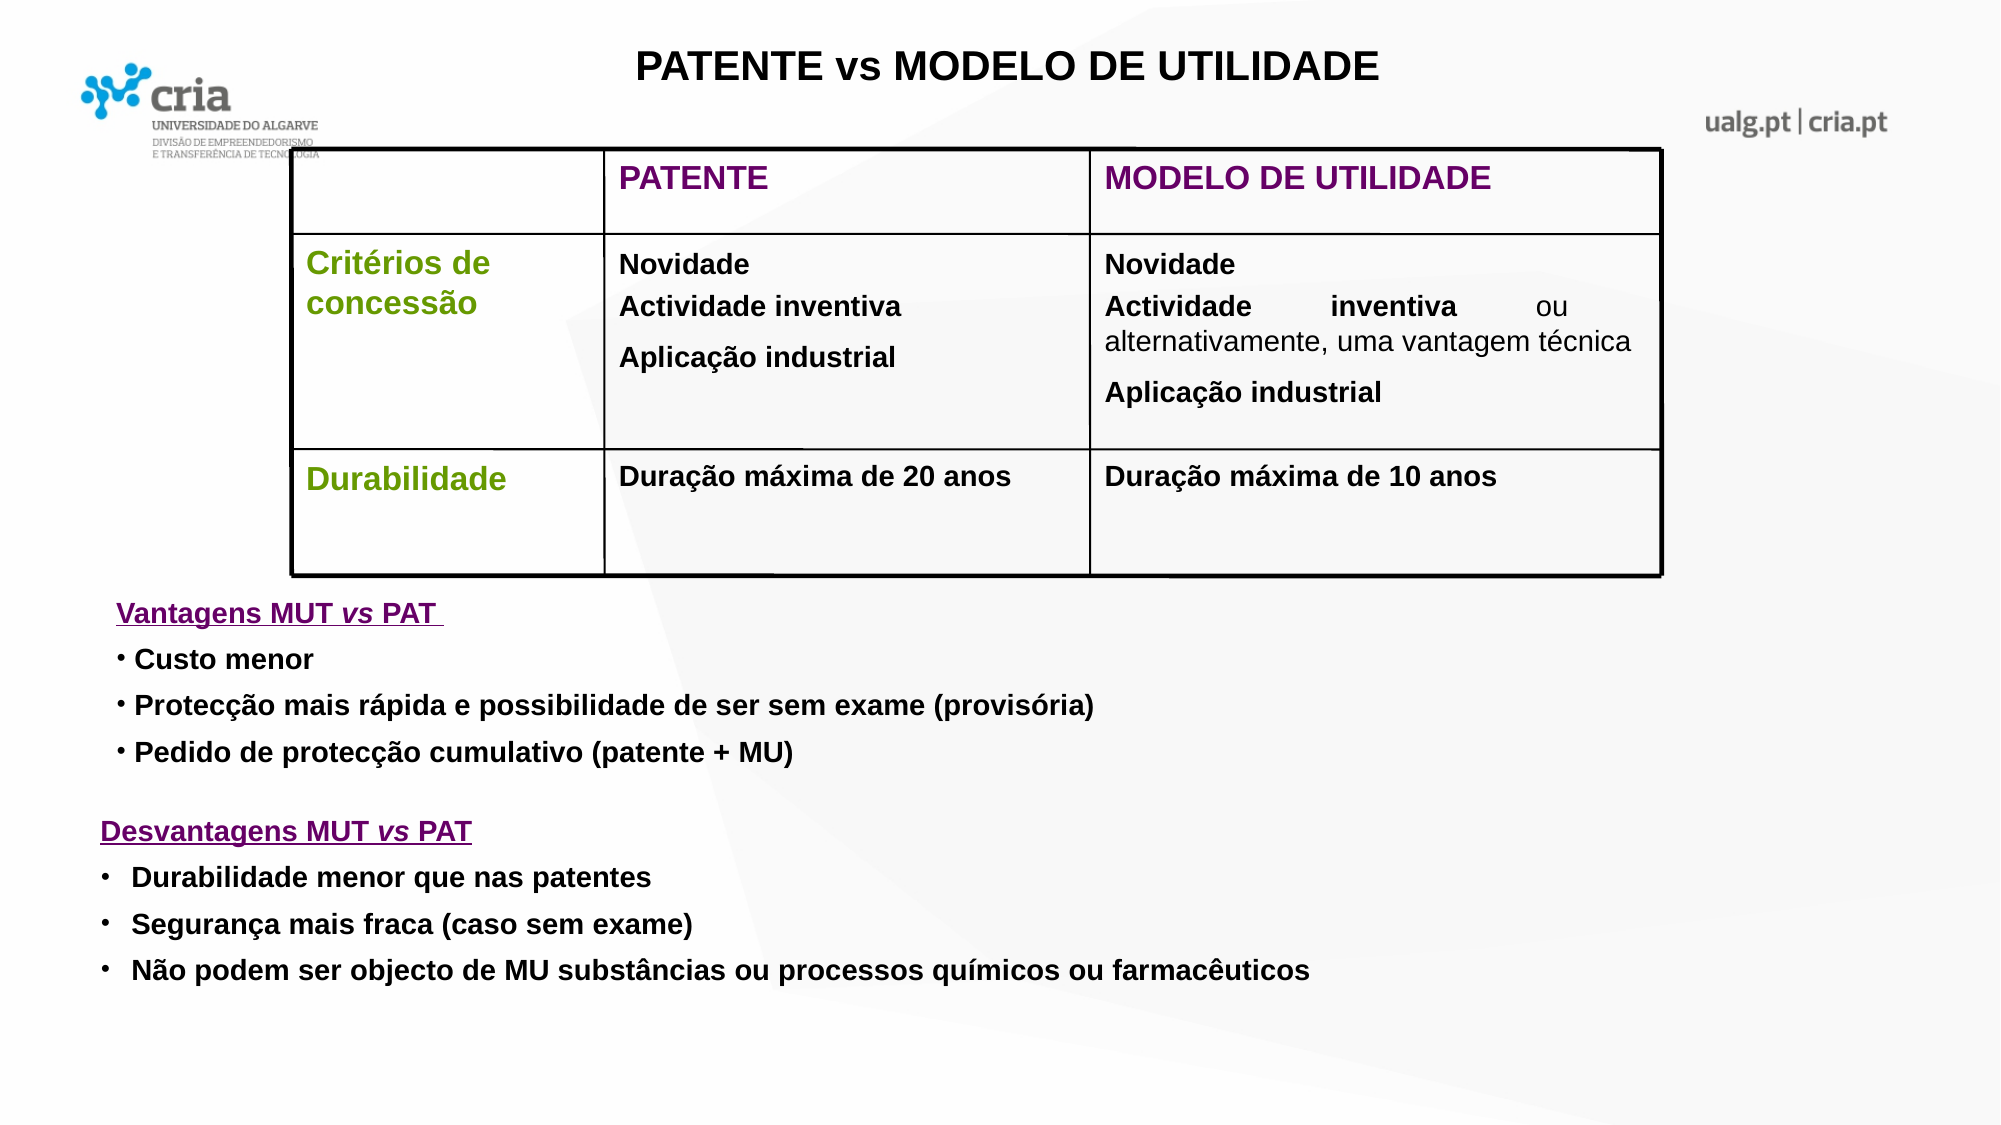

PATENTE vs MODELO DE UTILIDADE

PATENTE

MODELO DE UTILIDADE

Critérios de concessão

Novidade
Actividade inventiva
Aplicação industrial

Novidade
Actividade inventiva ou  alternativamente, uma vantagem técnica
Aplicação industrial
Durabilidade

Duração máxima de 20 anos

Duração máxima de 10 anos

Vantagens MUT vs PAT
 Custo menor
 Protecção mais rápida e possibilidade de ser sem exame (provisória)‏
 Pedido de protecção cumulativo (patente + MU)‏
Desvantagens MUT vs PAT
Durabilidade menor que nas patentes
Segurança mais fraca (caso sem exame)‏
Não podem ser objecto de MU substâncias ou processos químicos ou farmacêuticos